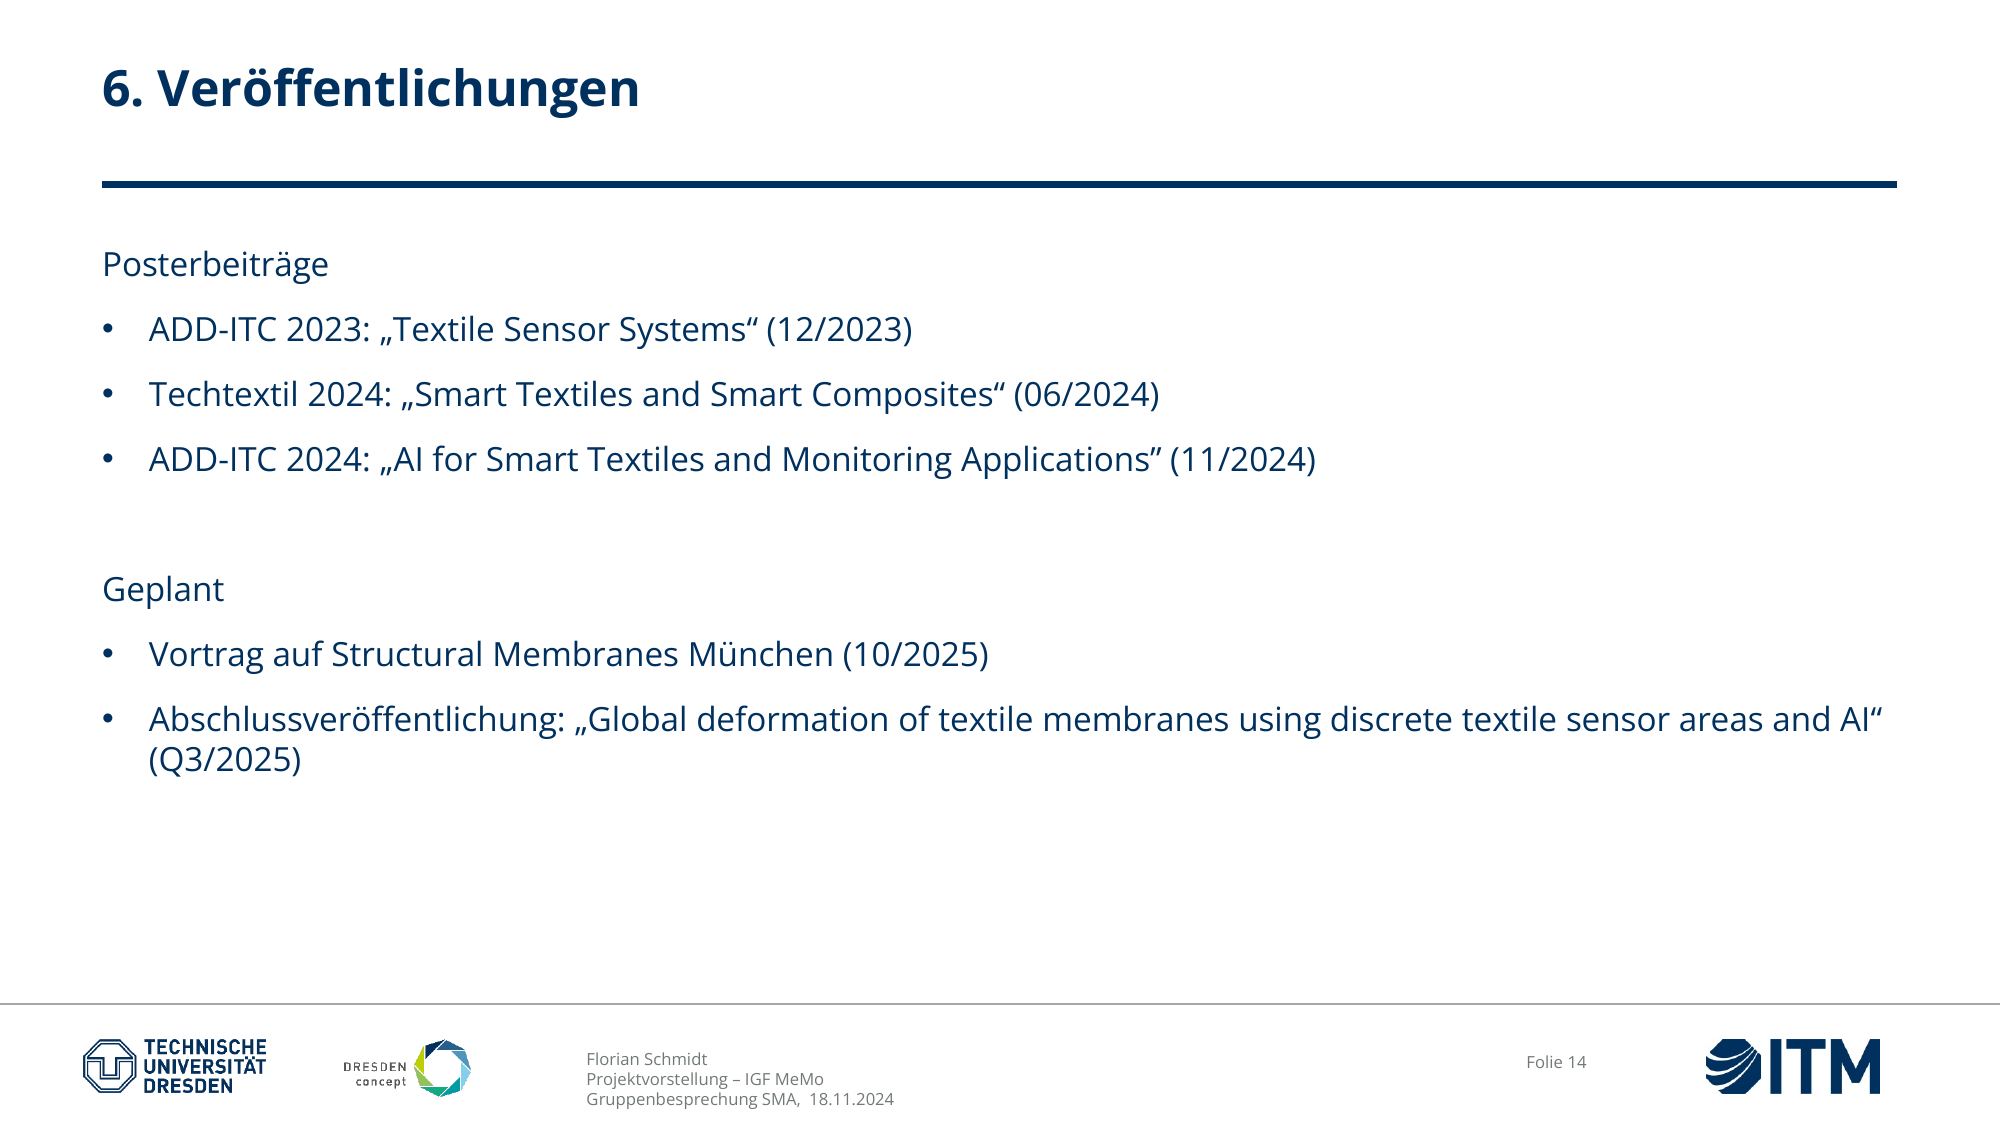

# 6. Veröffentlichungen
Posterbeiträge
ADD-ITC 2023: „Textile Sensor Systems“ (12/2023)
Techtextil 2024: „Smart Textiles and Smart Composites“ (06/2024)
ADD-ITC 2024: „AI for Smart Textiles and Monitoring Applications” (11/2024)

Geplant
Vortrag auf Structural Membranes München (10/2025)
Abschlussveröffentlichung: „Global deformation of textile membranes using discrete textile sensor areas and AI“ (Q3/2025)